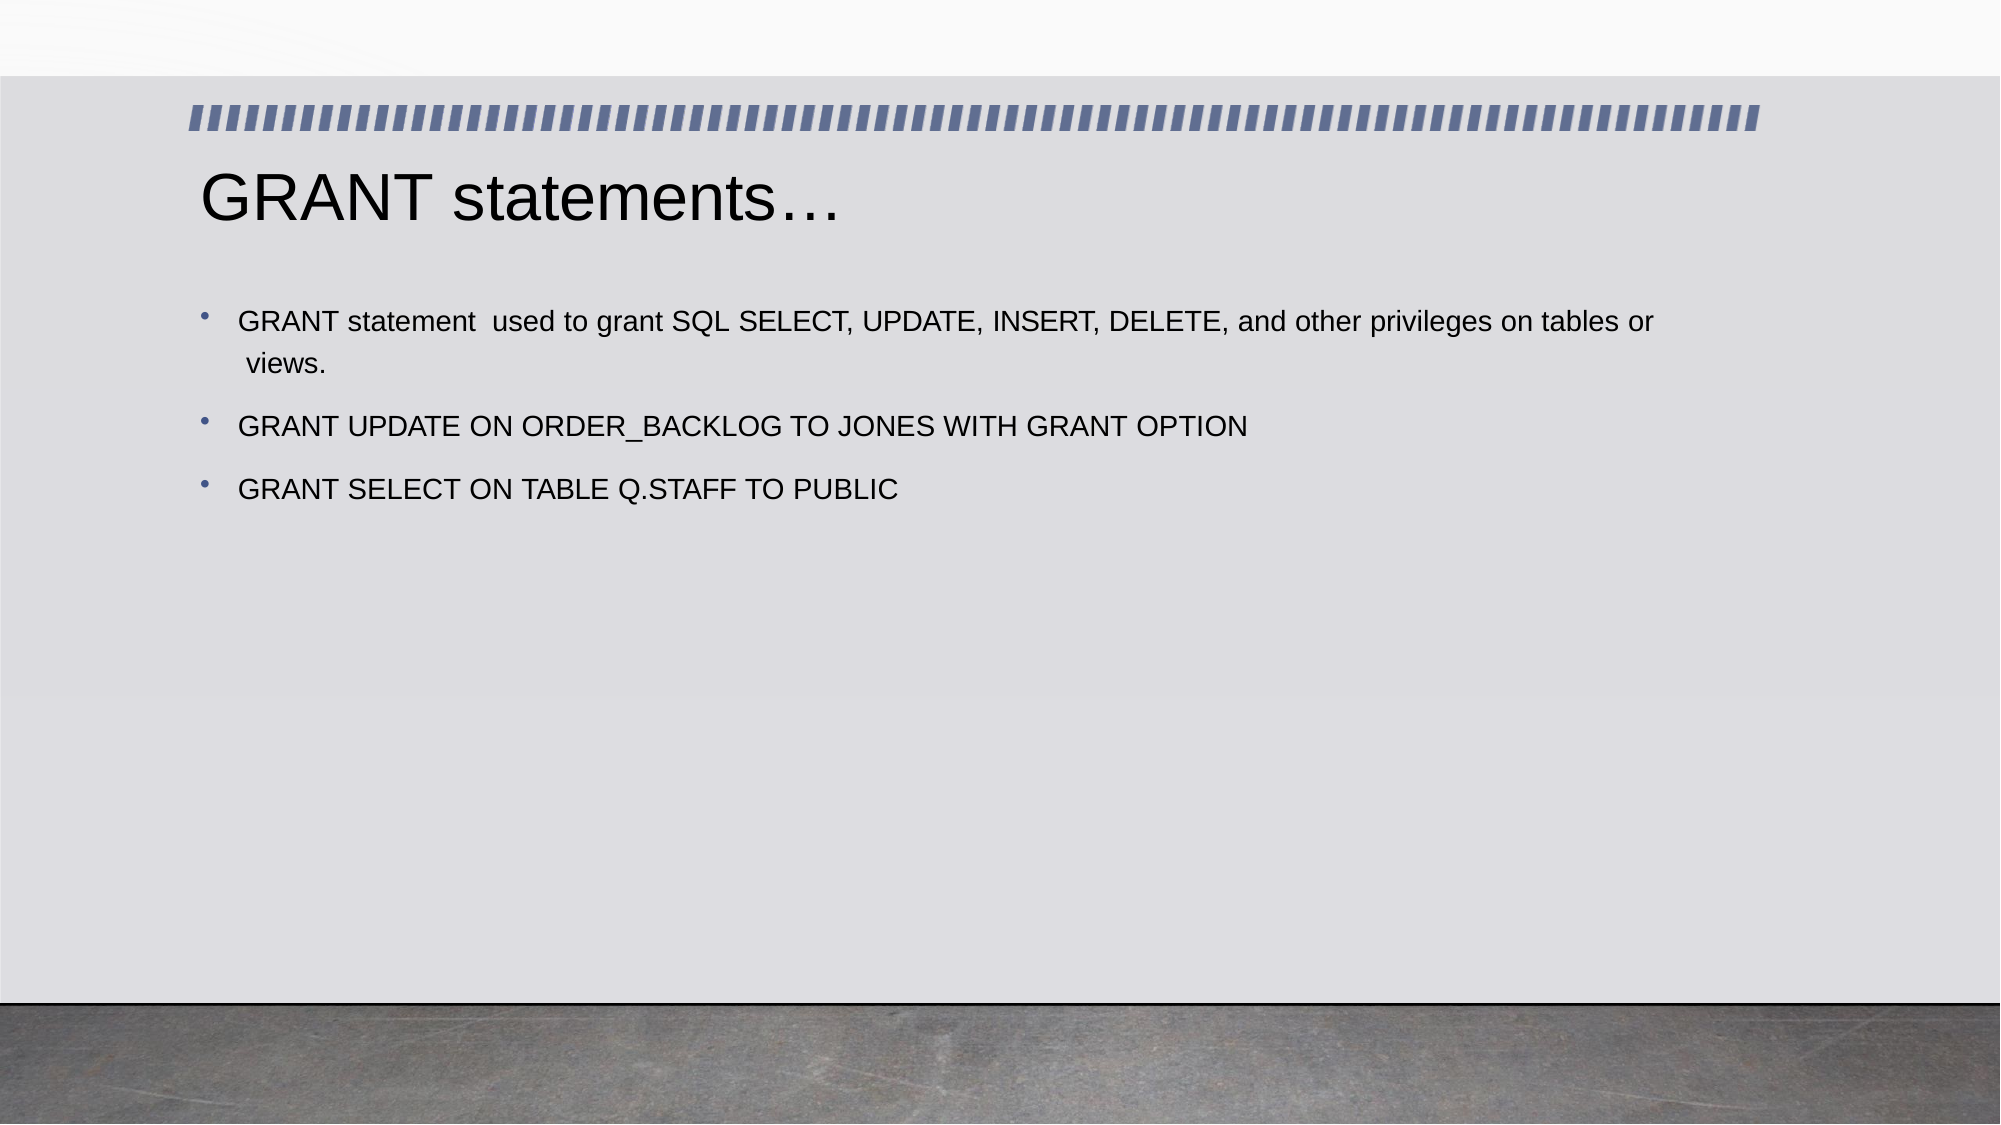

# GRANT statements…
GRANT statement used to grant SQL SELECT, UPDATE, INSERT, DELETE, and other privileges on tables or  views.
GRANT UPDATE ON ORDER_BACKLOG TO JONES WITH GRANT OPTION
GRANT SELECT ON TABLE Q.STAFF TO PUBLIC